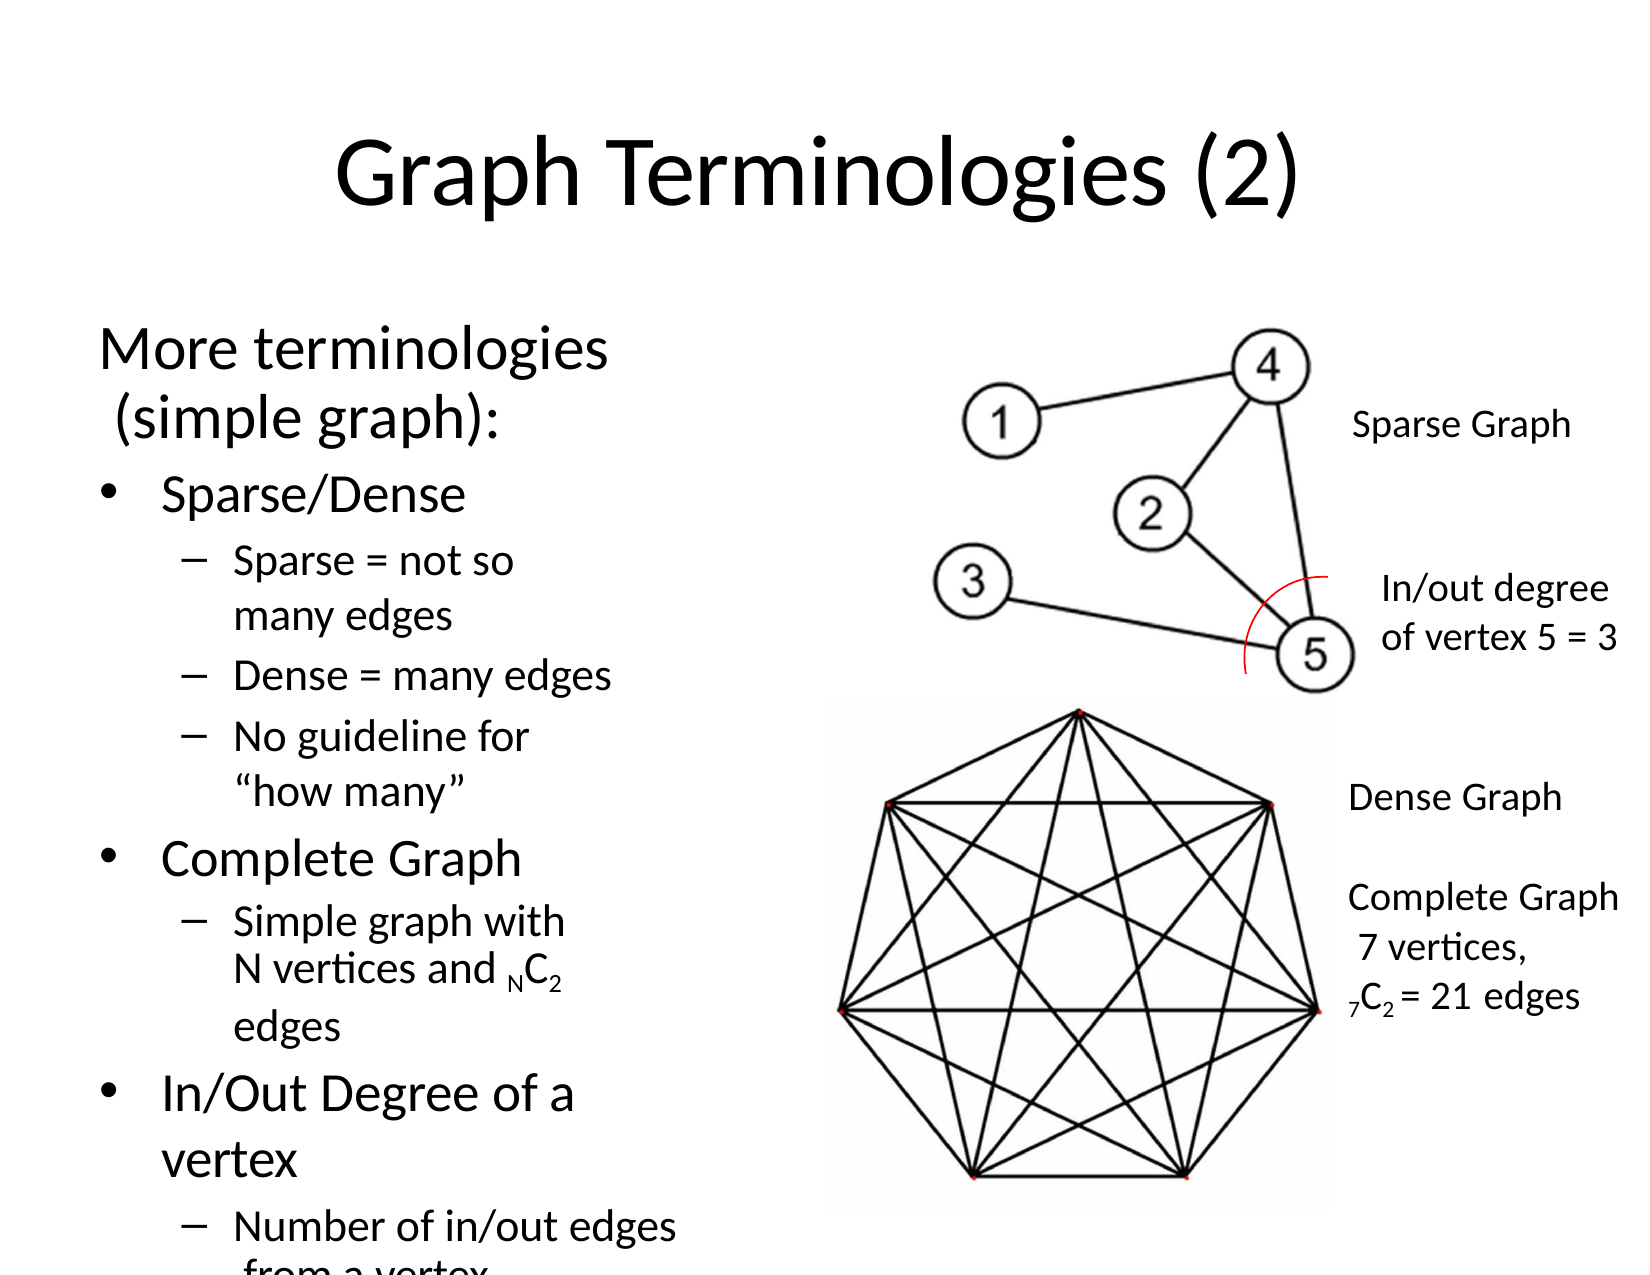

# Graph Terminologies (2)

More terminologies  (simple graph):
Sparse/Dense
Sparse = not so many edges
Dense = many edges
No guideline for “how many”
Complete Graph
Simple graph with
N vertices and NC2 edges
In/Out Degree of a vertex
Number of in/out edges  from a vertex
Sparse Graph

In/out degree  of vertex 5 = 3

Dense Graph

Complete Graph  7 vertices,
7C2 = 21 edges